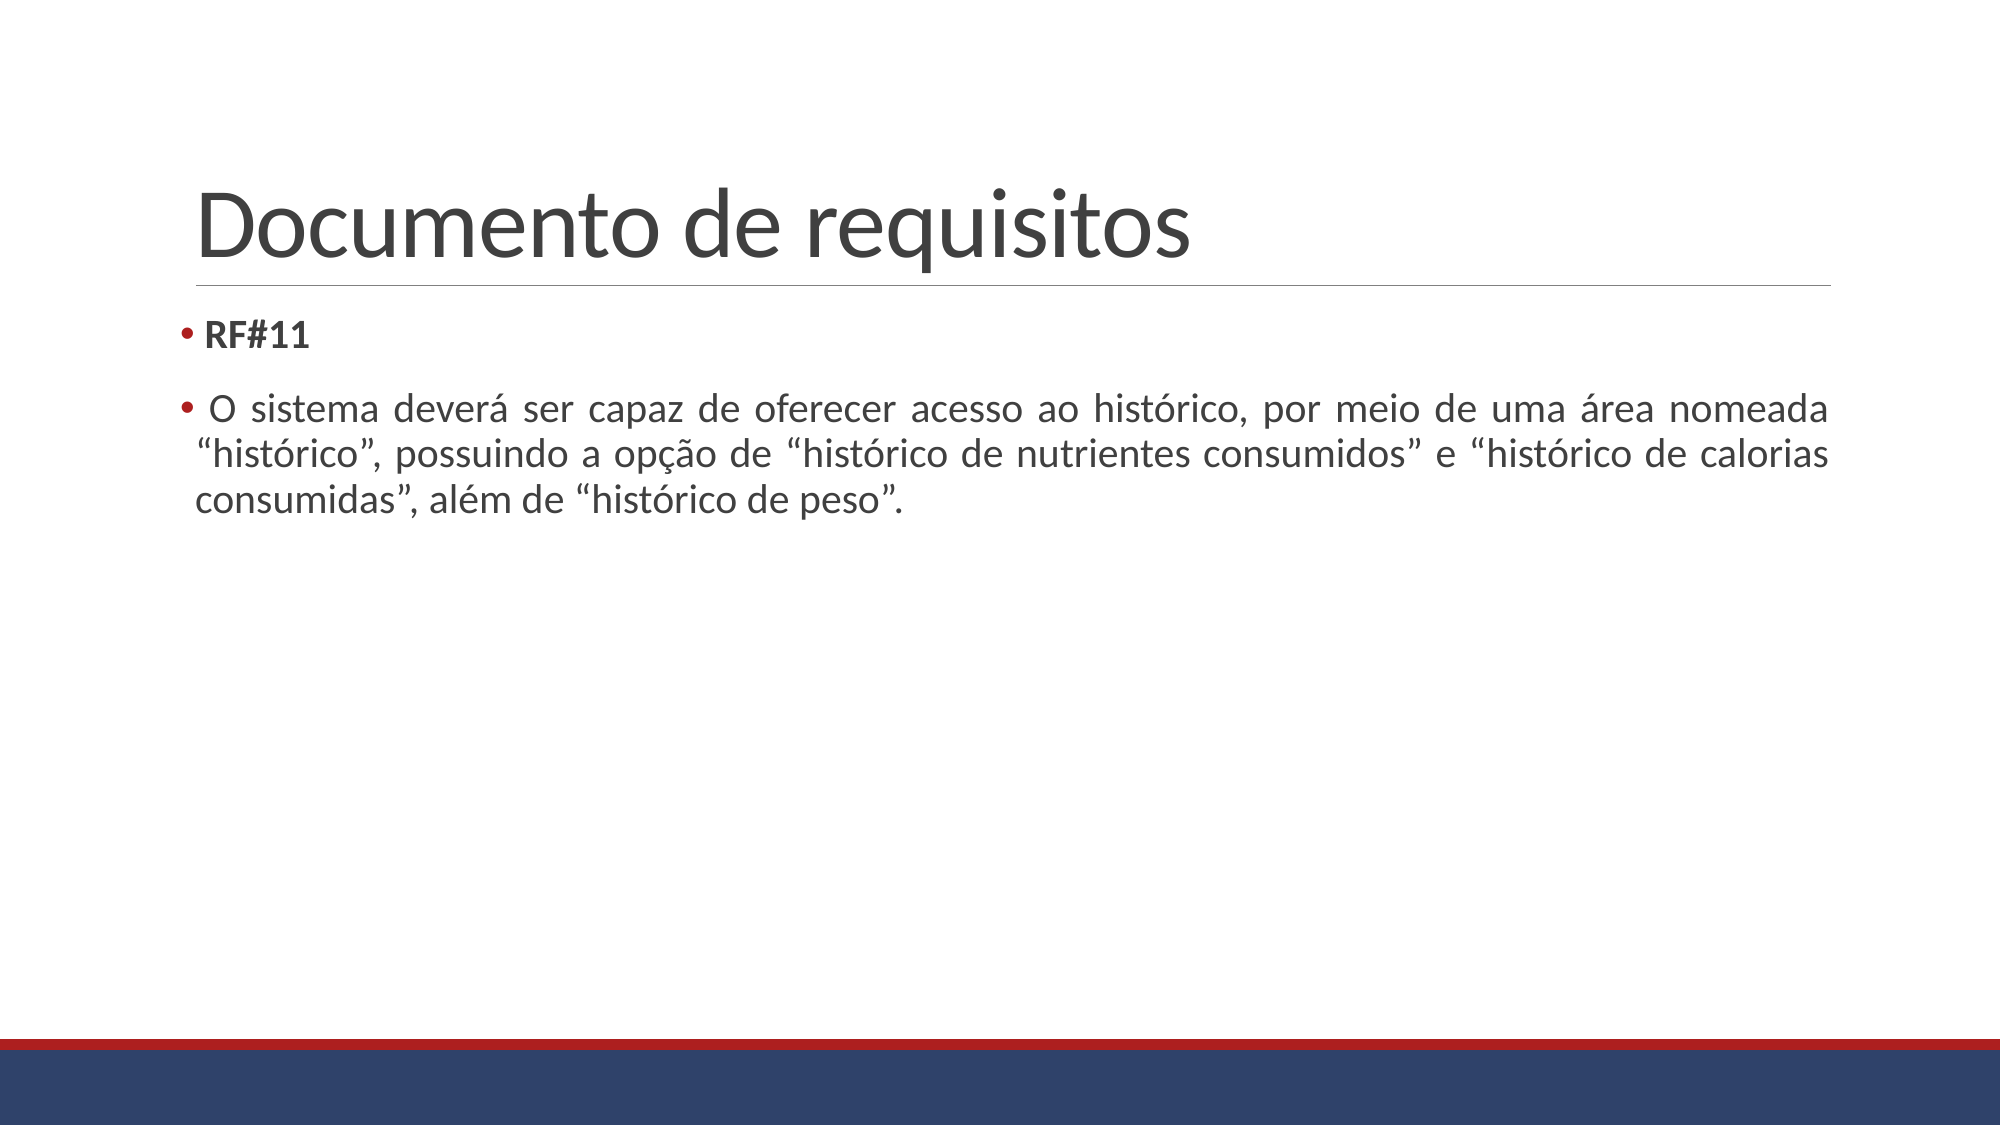

# Documento de requisitos
 RF#11
 O sistema deverá ser capaz de oferecer acesso ao histórico, por meio de uma área nomeada “histórico”, possuindo a opção de “histórico de nutrientes consumidos” e “histórico de calorias consumidas”, além de “histórico de peso”.